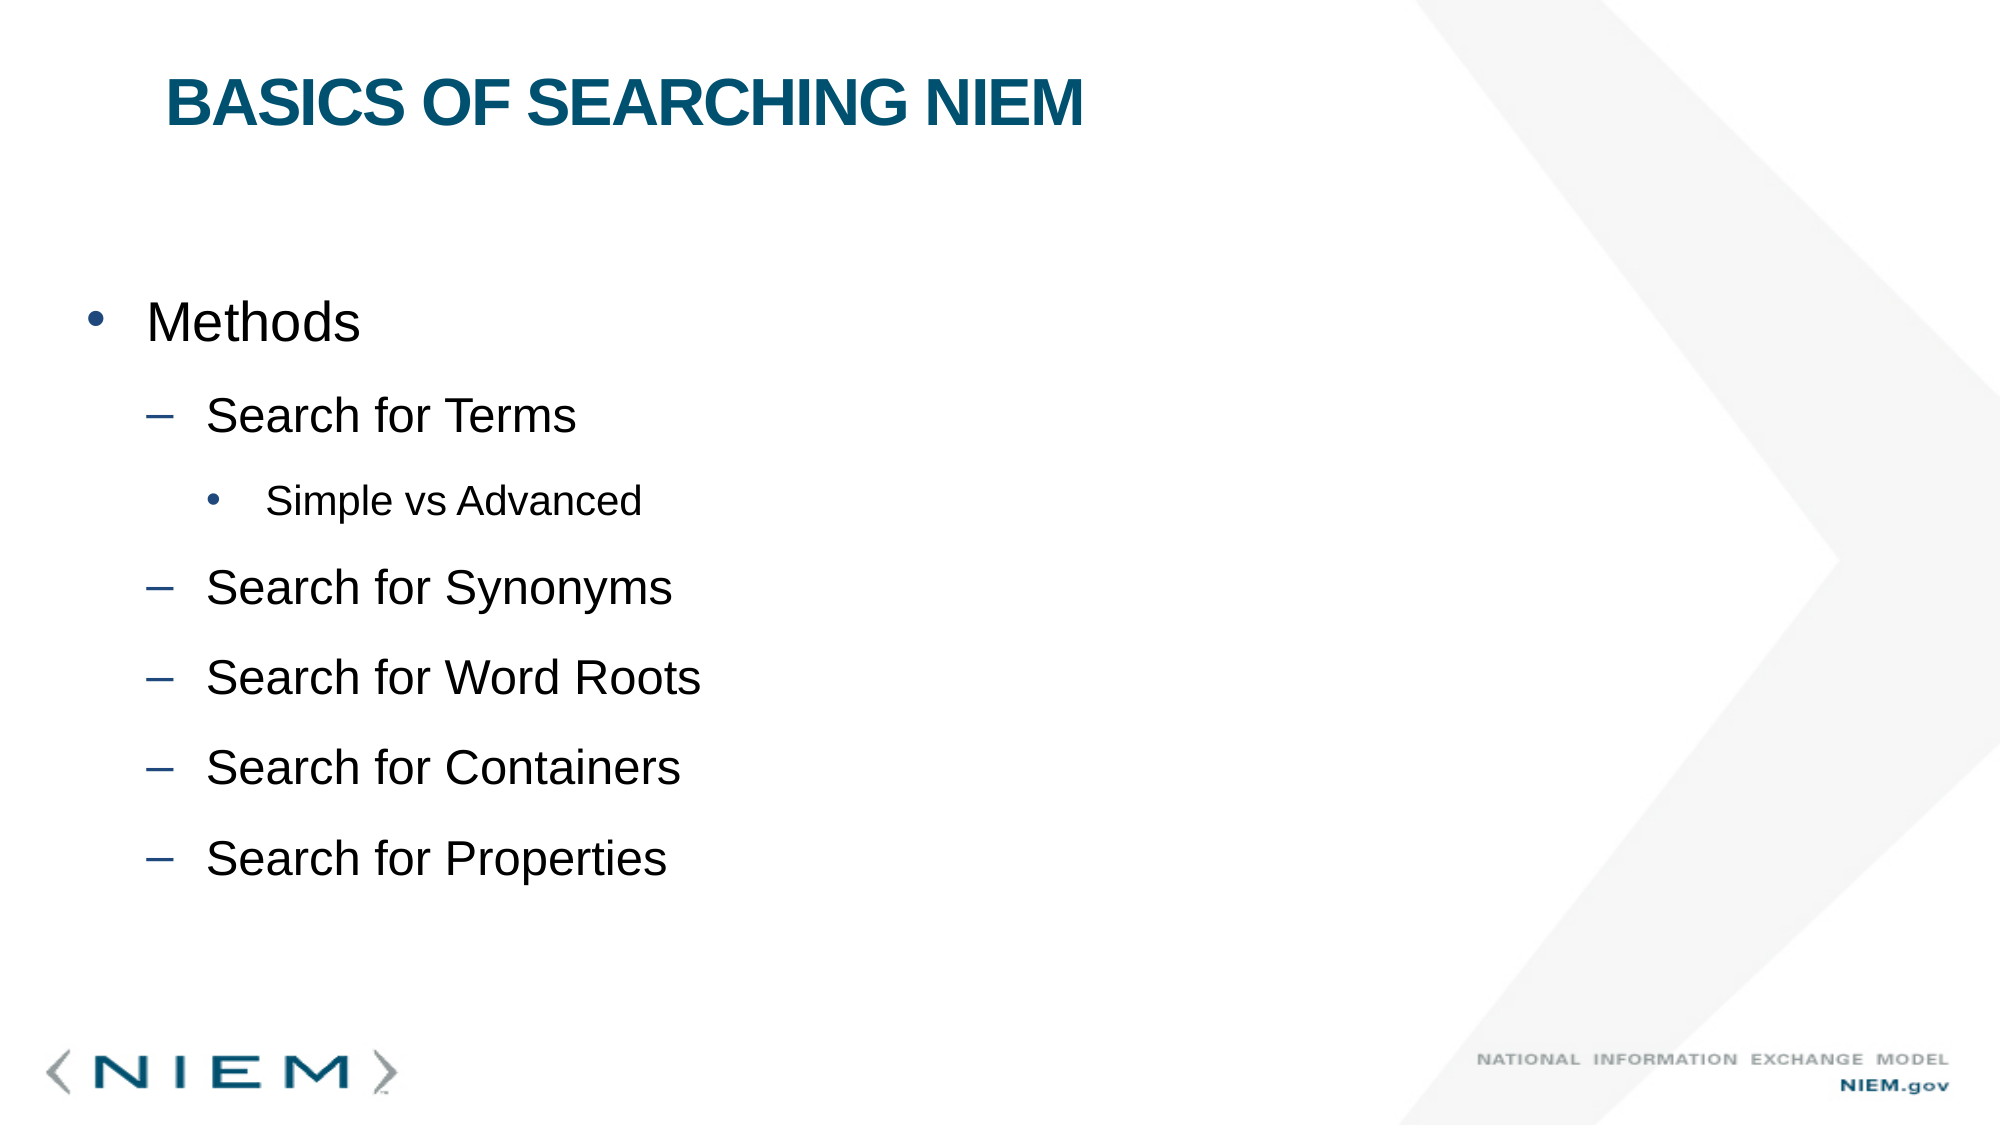

# Basics of Searching NIEM
Methods
Search for Terms
Simple vs Advanced
Search for Synonyms
Search for Word Roots
Search for Containers
Search for Properties